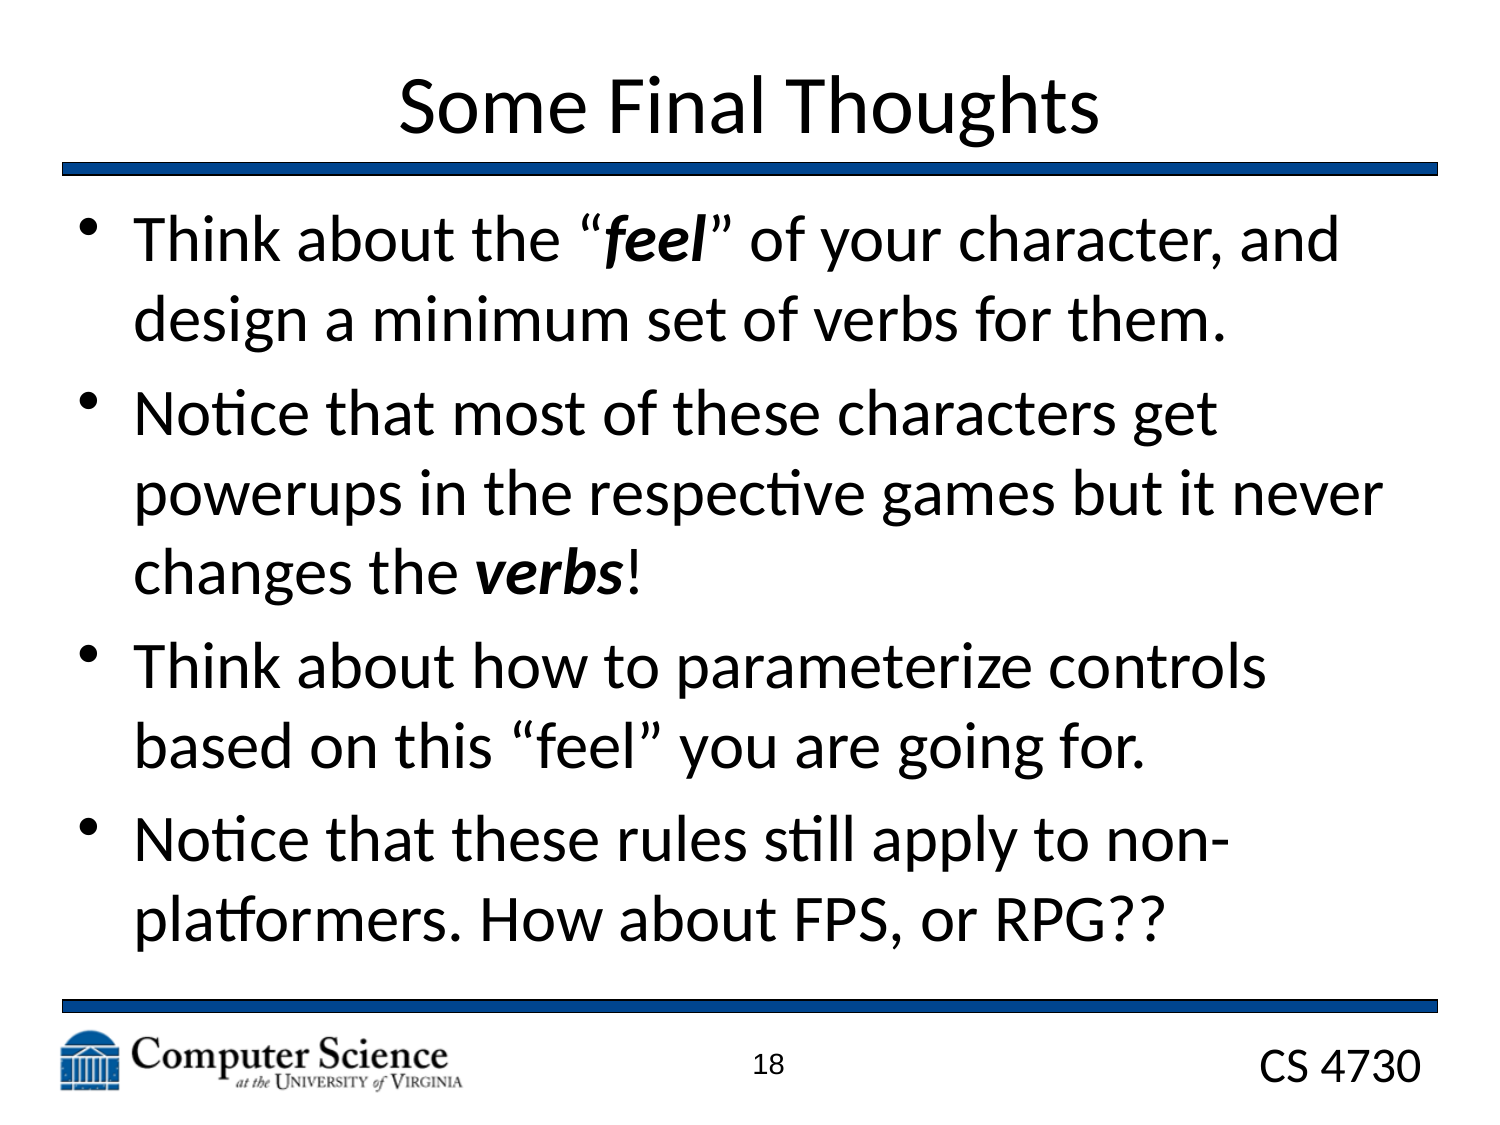

# Some Final Thoughts
Think about the “feel” of your character, and design a minimum set of verbs for them.
Notice that most of these characters get powerups in the respective games but it never changes the verbs!
Think about how to parameterize controls based on this “feel” you are going for.
Notice that these rules still apply to non-platformers. How about FPS, or RPG??

18